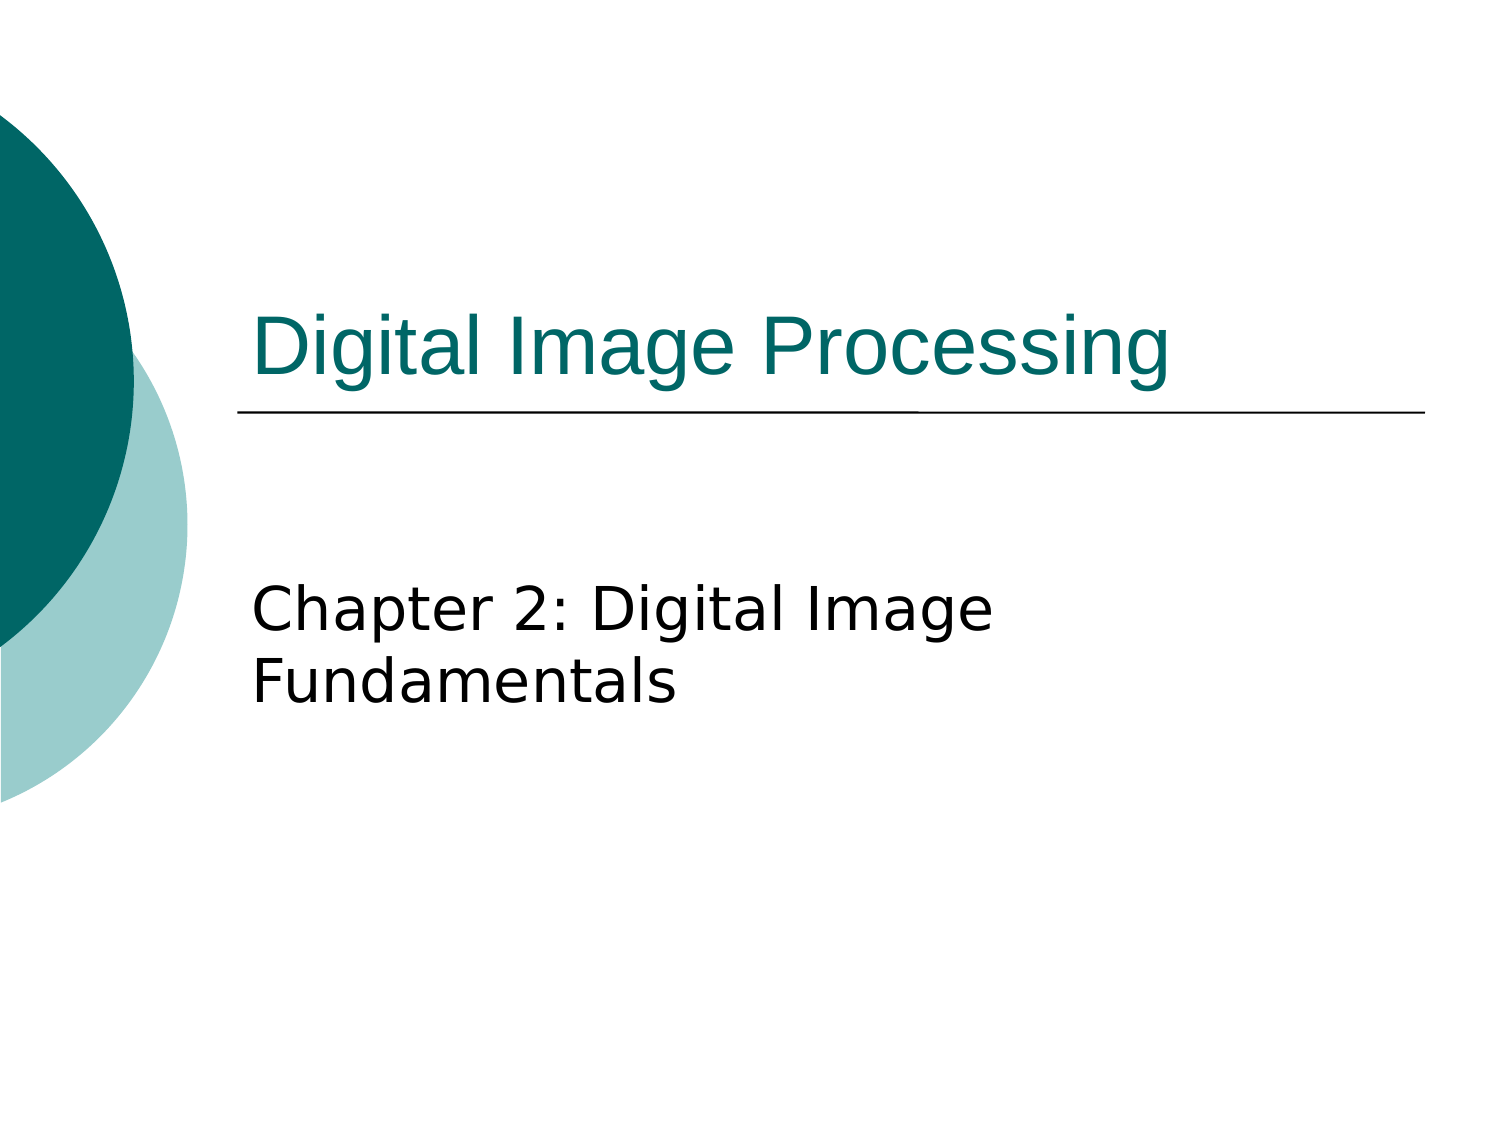

# Digital Image Processing
Chapter 2: Digital Image Fundamentals